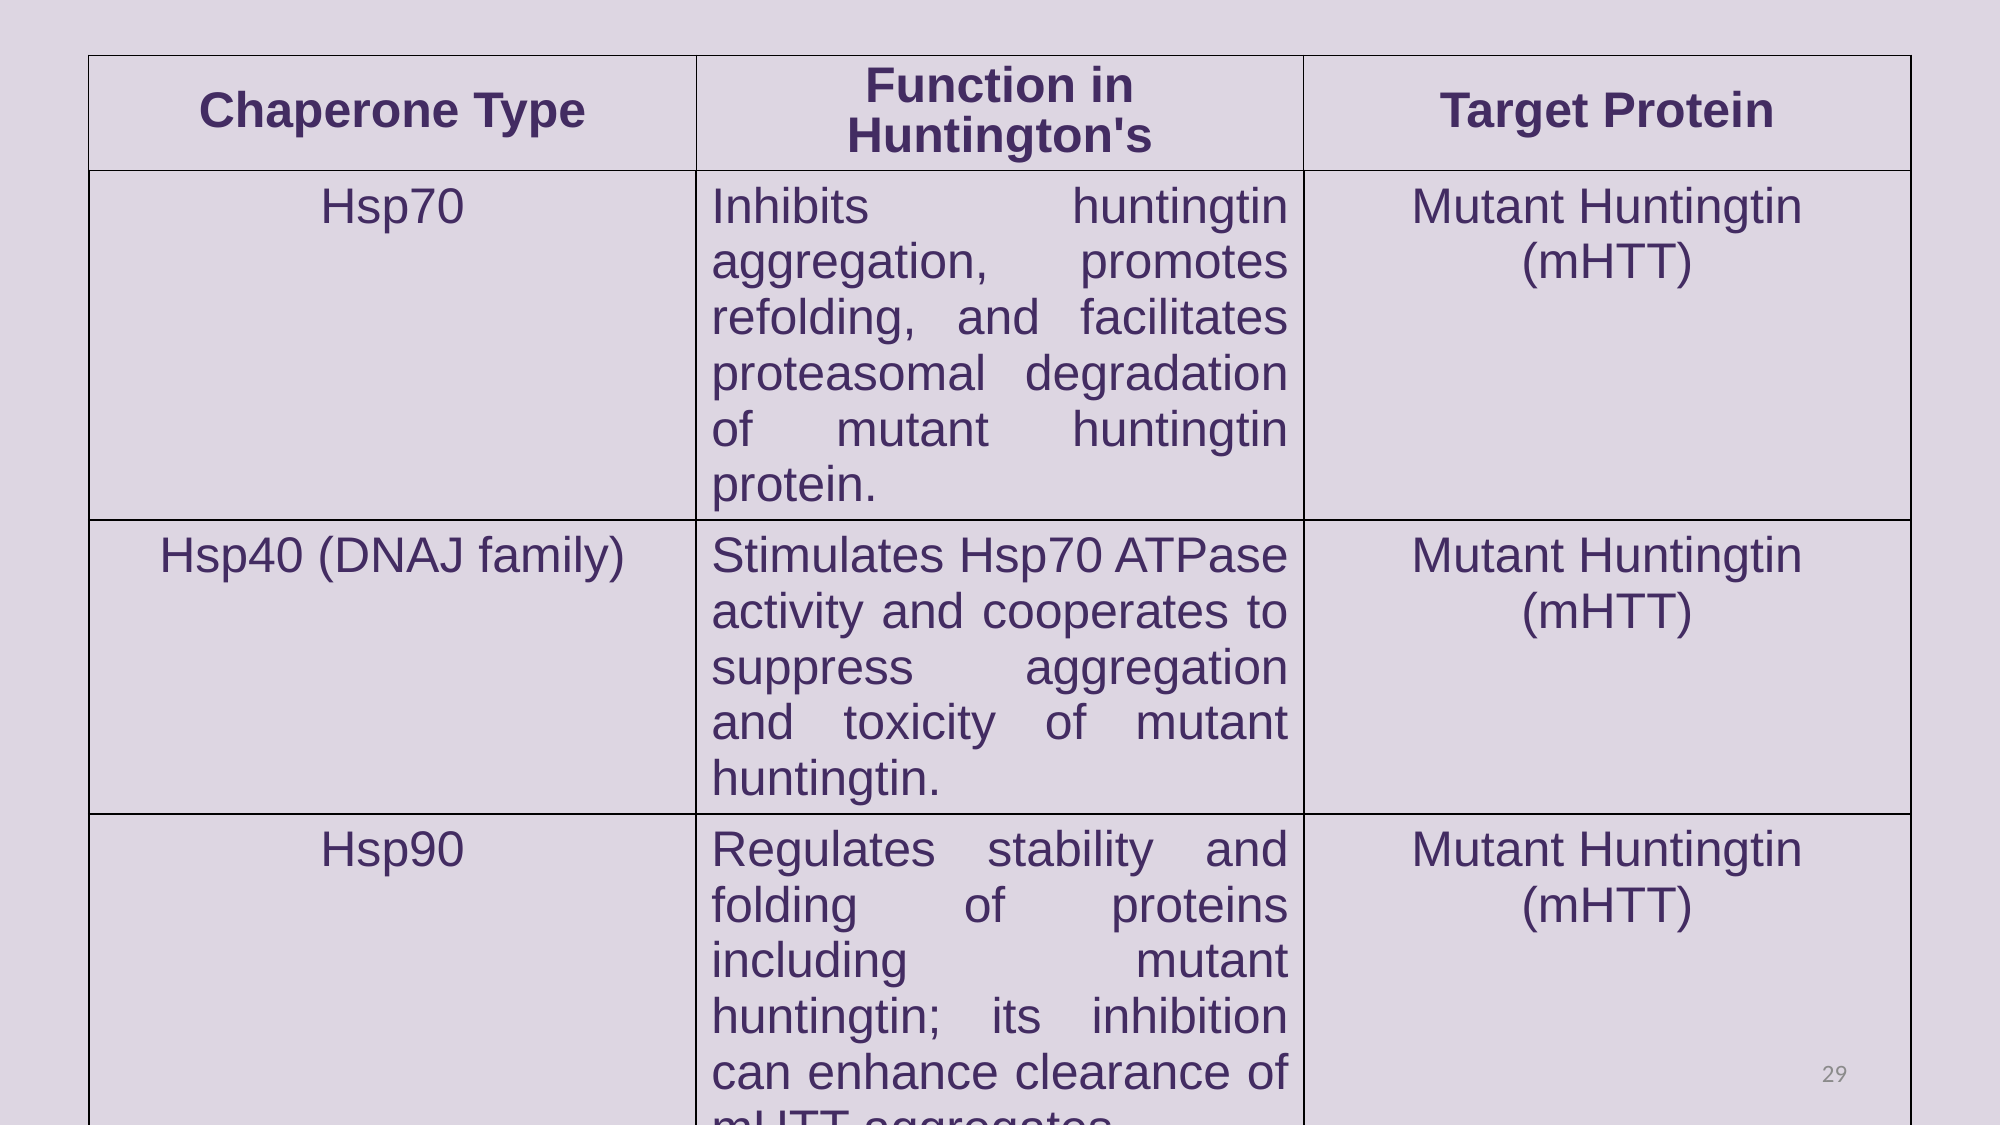

| Chaperone Type | Function in Huntington's | Target Protein |
| --- | --- | --- |
| Hsp70 | Inhibits huntingtin aggregation, promotes refolding, and facilitates proteasomal degradation of mutant huntingtin protein. | Mutant Huntingtin (mHTT) |
| Hsp40 (DNAJ family) | Stimulates Hsp70 ATPase activity and cooperates to suppress aggregation and toxicity of mutant huntingtin. | Mutant Huntingtin (mHTT) |
| Hsp90 | Regulates stability and folding of proteins including mutant huntingtin; its inhibition can enhance clearance of mHTT aggregates. | Mutant Huntingtin (mHTT) |
29